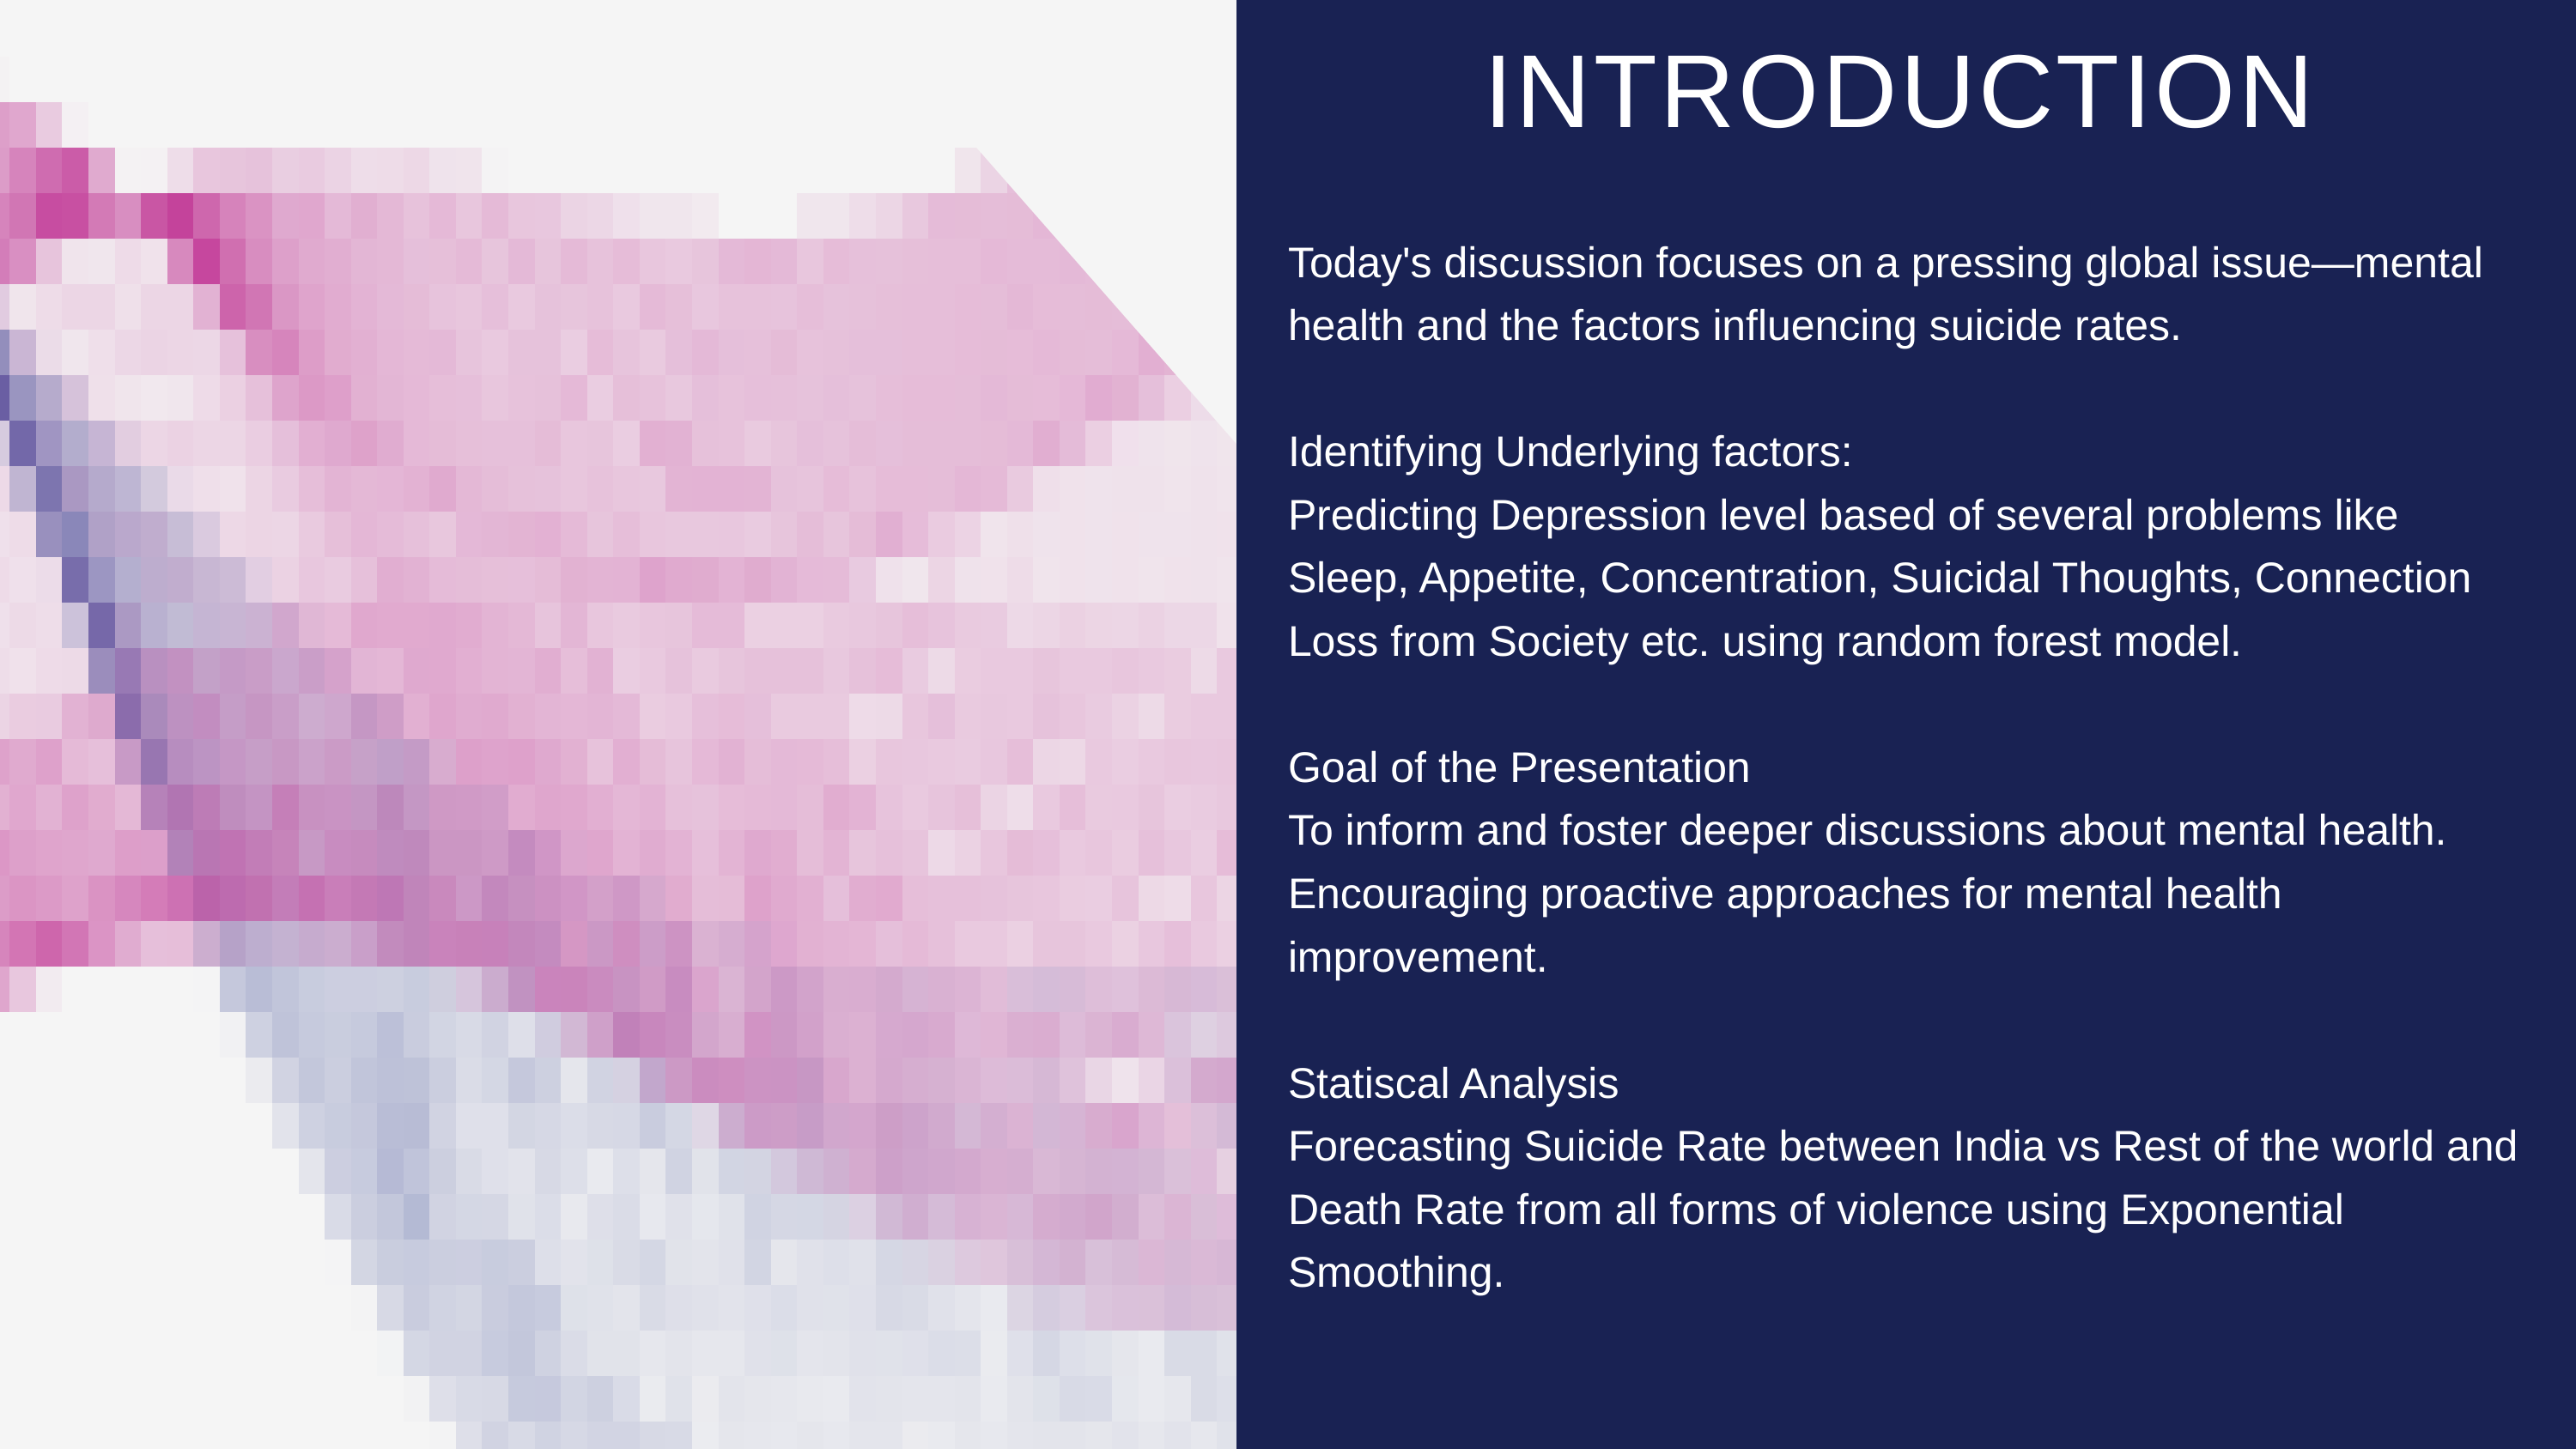

INTRODUCTION

Today's discussion focuses on a pressing global issue—mental health and the factors influencing suicide rates.

Identifying Underlying factors:
Predicting Depression level based of several problems like Sleep, Appetite, Concentration, Suicidal Thoughts, Connection Loss from Society etc. using random forest model.

Goal of the Presentation
To inform and foster deeper discussions about mental health. Encouraging proactive approaches for mental health improvement.​

Statiscal Analysis
Forecasting Suicide Rate between India vs Rest of the world and Death Rate from all forms of violence using Exponential Smoothing.